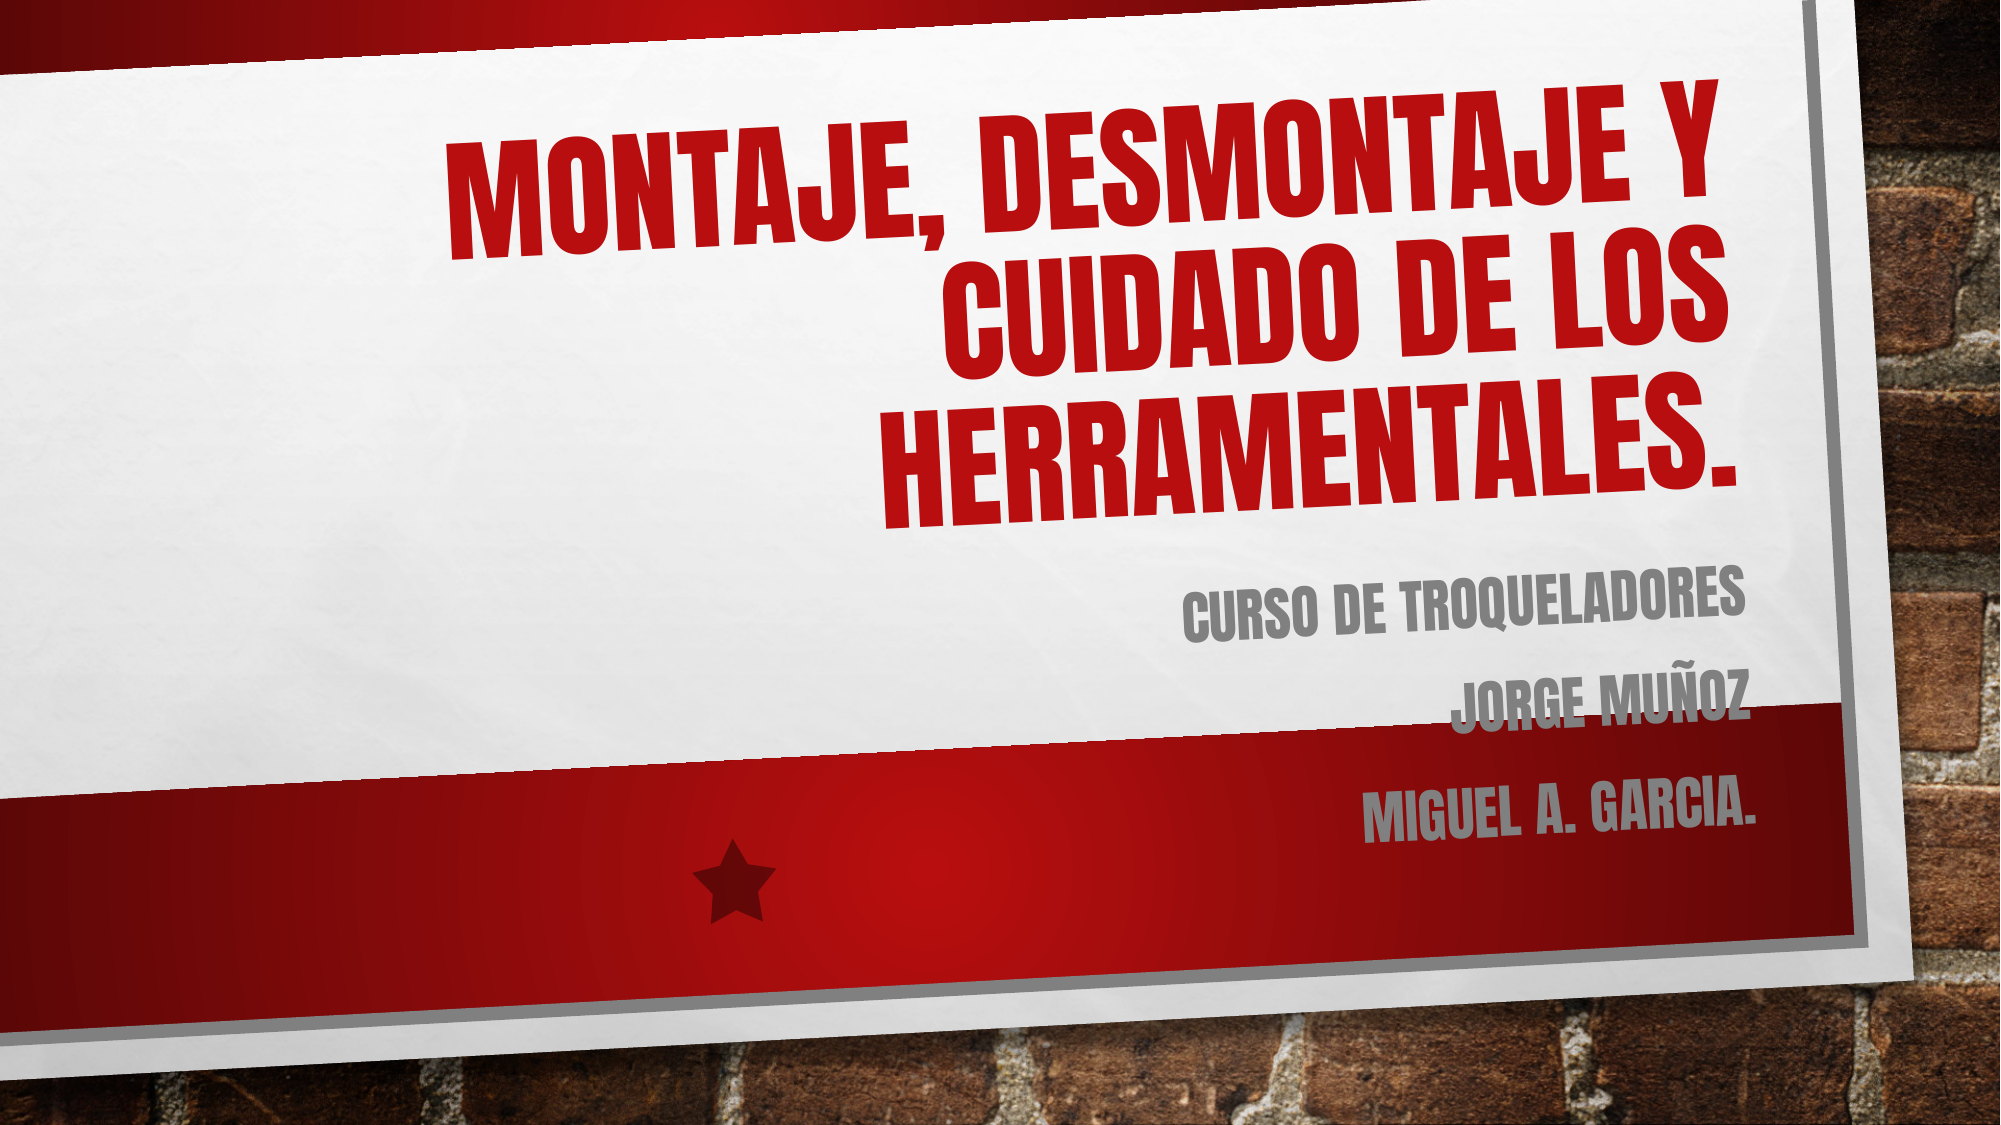

# Montaje, desmontaje y cuidado de los herramentales.
Curso de troqueladores
Jorge muñoz
Miguel a. garcia.